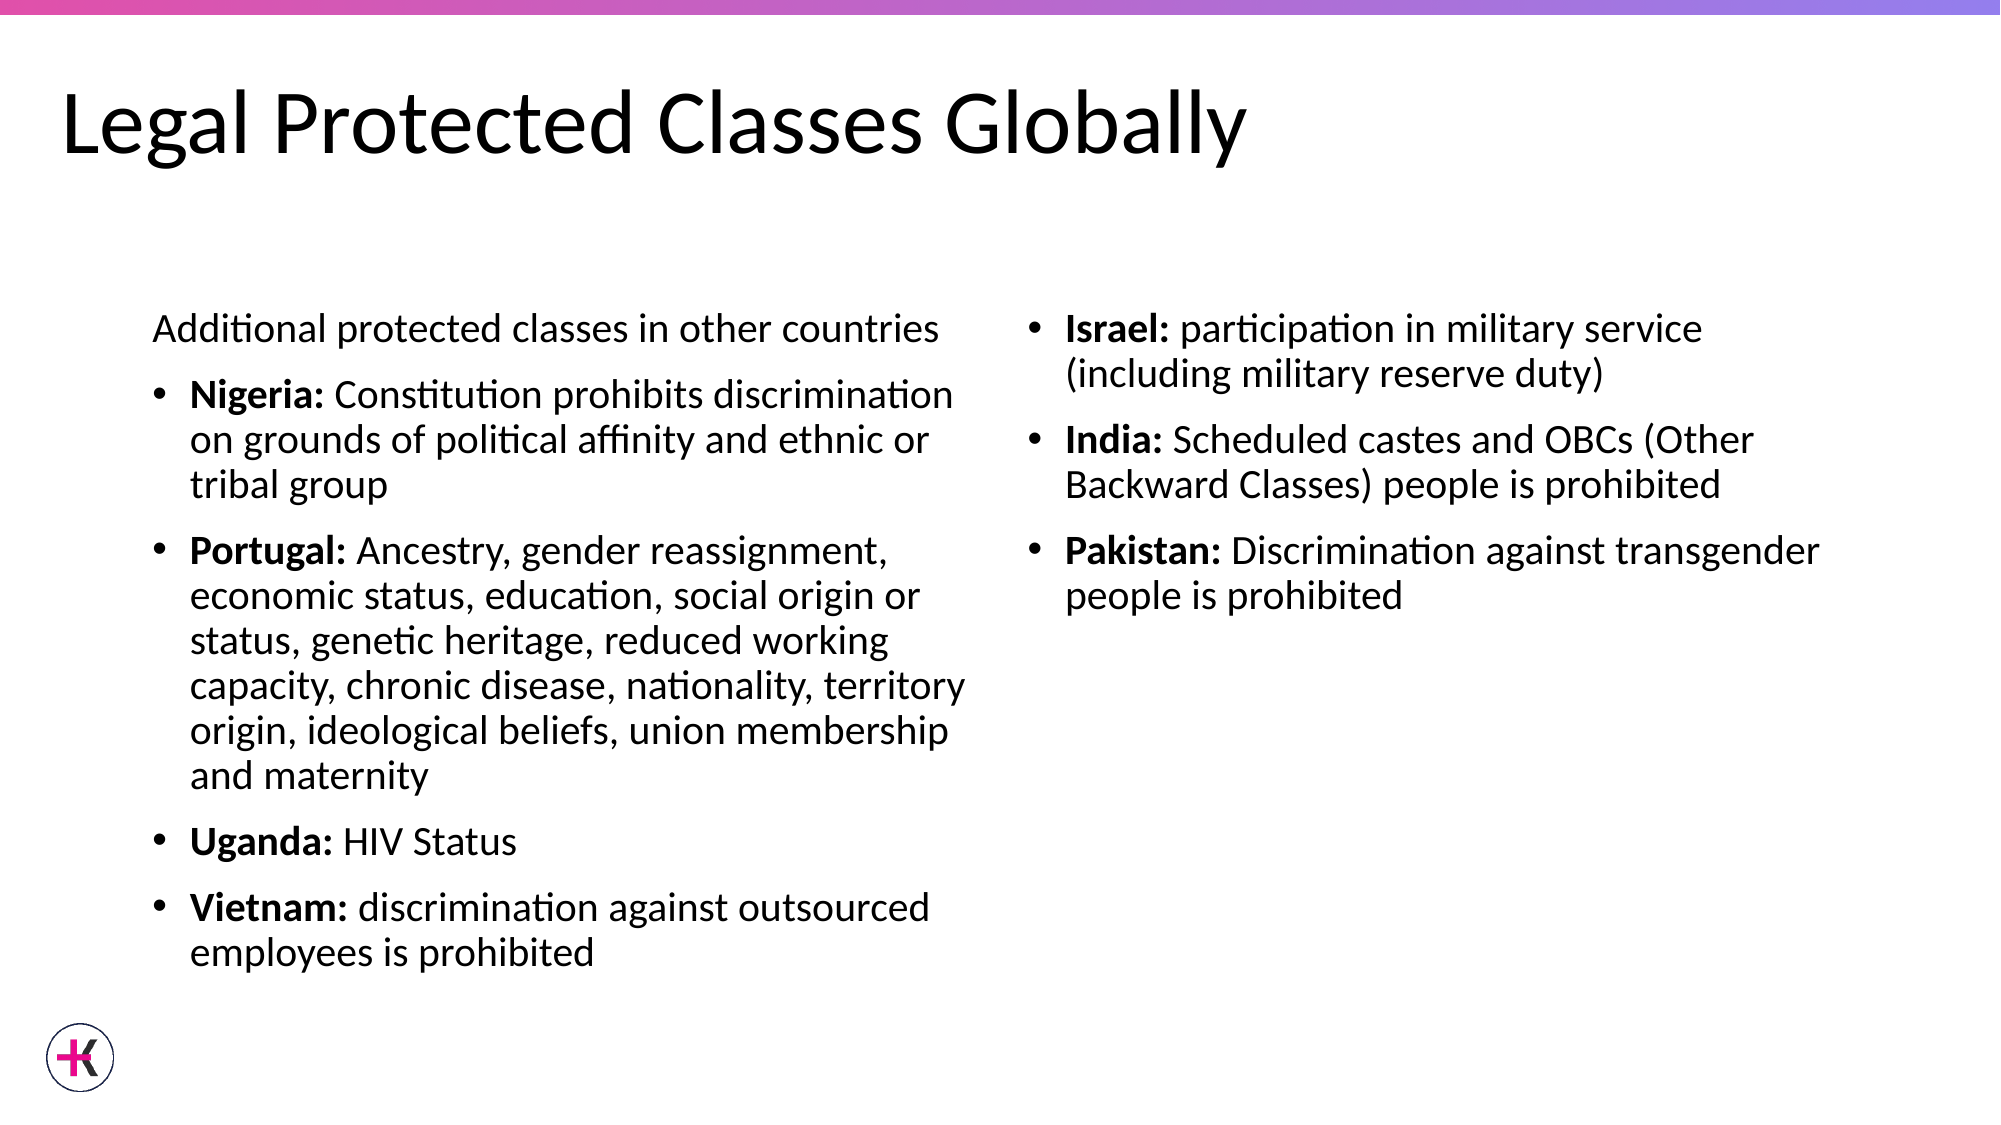

# Legal Protected Classes Globally
Additional protected classes in other countries
Nigeria: Constitution prohibits discrimination on grounds of political affinity and ethnic or tribal group
Portugal: Ancestry, gender reassignment, economic status, education, social origin or status, genetic heritage, reduced working capacity, chronic disease, nationality, territory origin, ideological beliefs, union membership and maternity
Uganda: HIV Status
Vietnam: discrimination against outsourced employees is prohibited

Israel: participation in military service (including military reserve duty)
India: Scheduled castes and OBCs (Other Backward Classes) people is prohibited
Pakistan: Discrimination against transgender people is prohibited